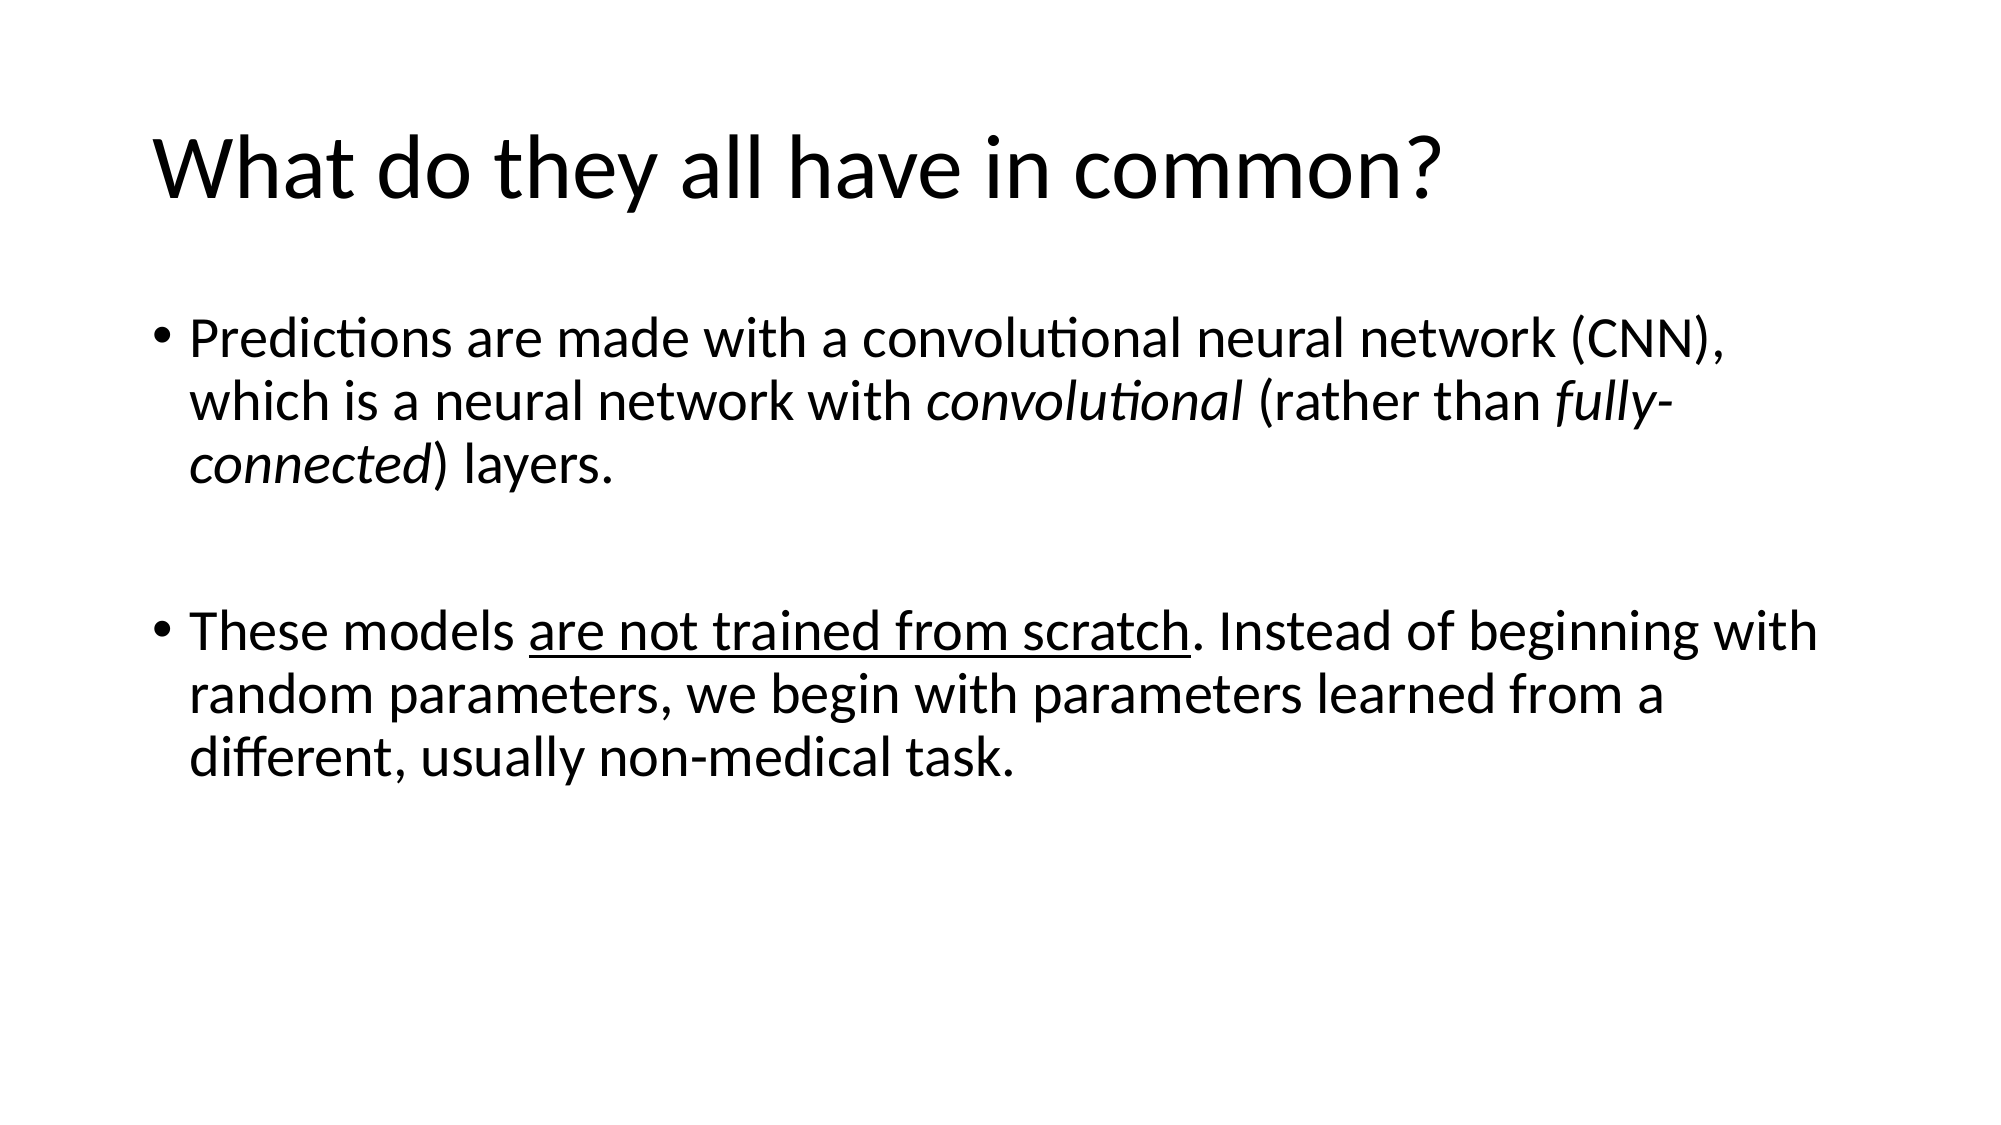

# What do they all have in common?
Predictions are made with a convolutional neural network (CNN), which is a neural network with convolutional (rather than fully-connected) layers.

These models are not trained from scratch. Instead of beginning with random parameters, we begin with parameters learned from a different, usually non-medical task.